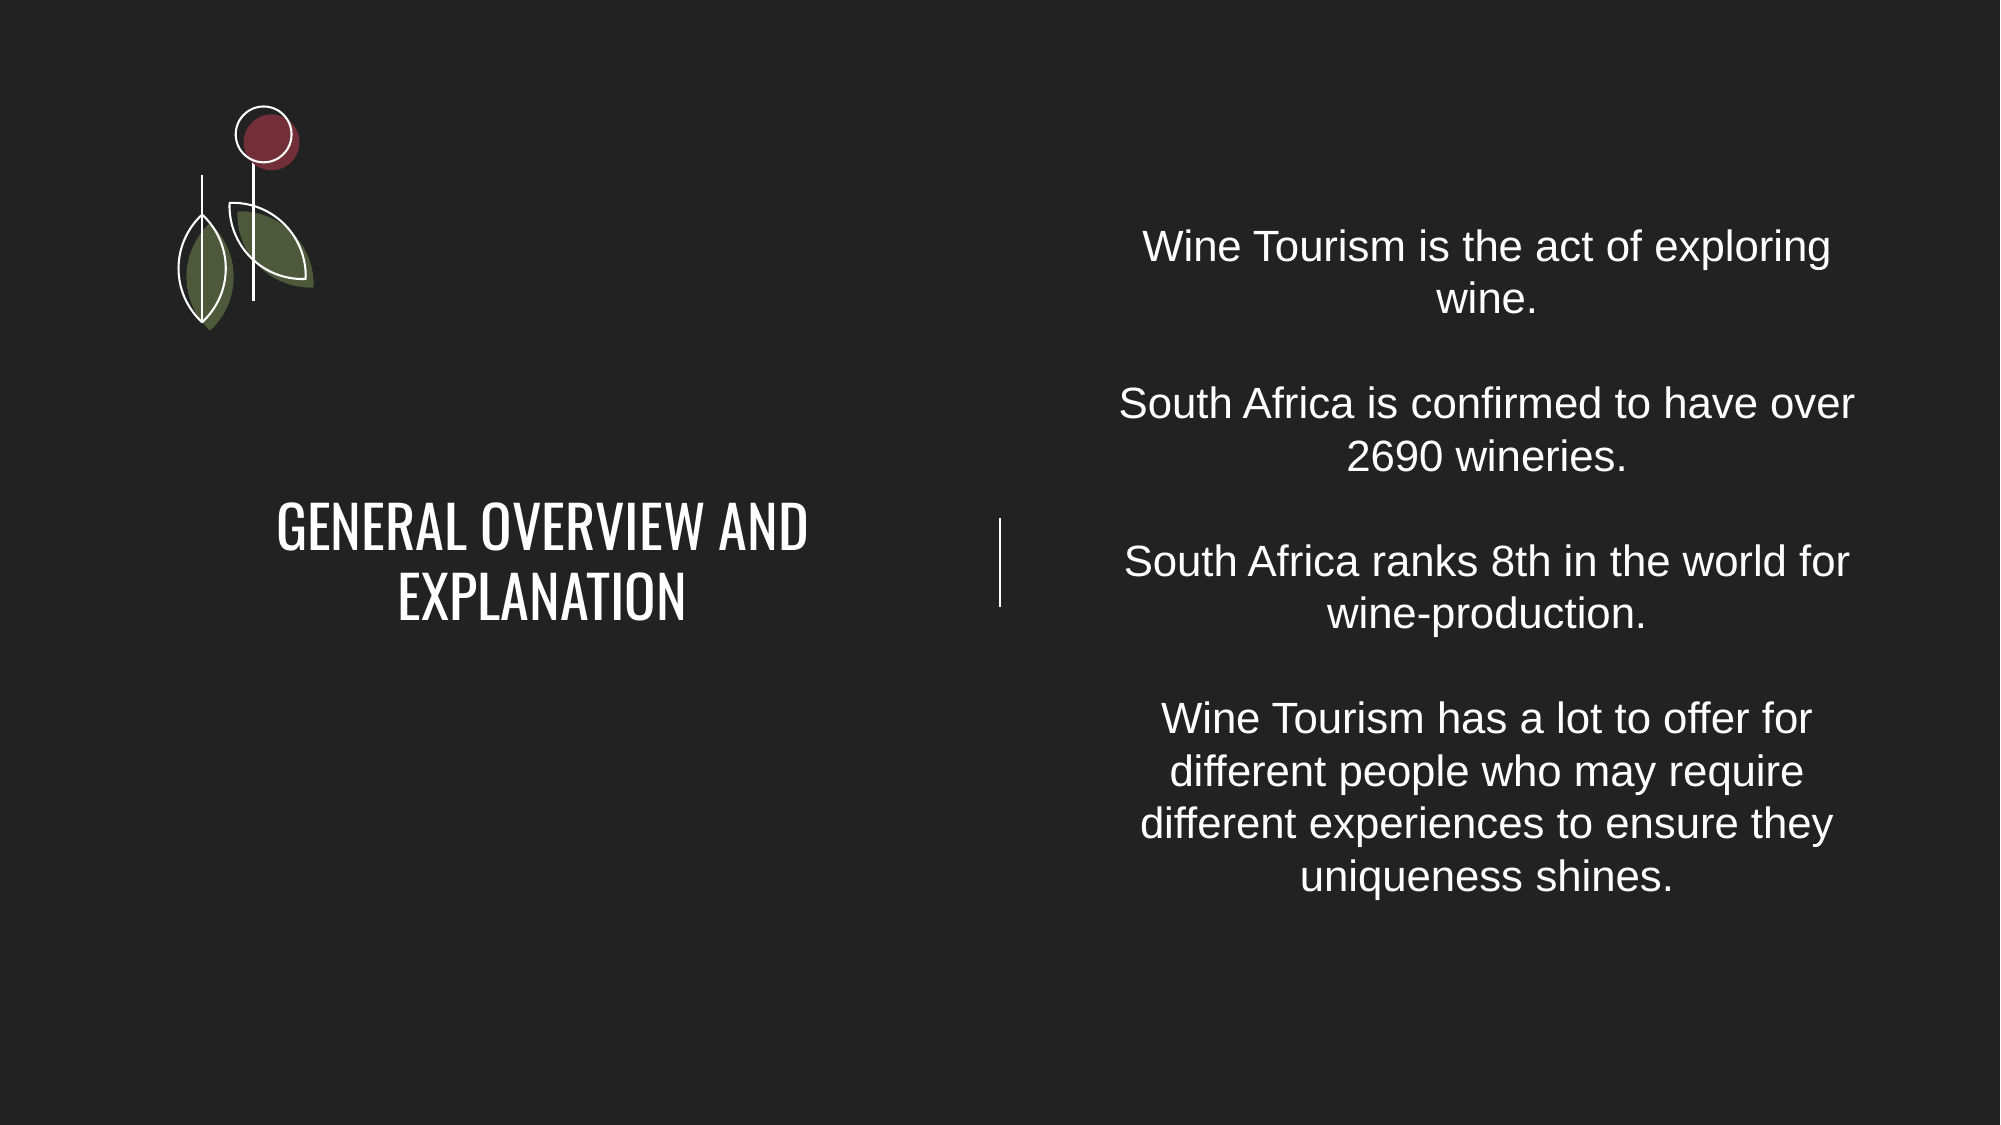

Wine Tourism is the act of exploring wine.

South Africa is confirmed to have over 2690 wineries.

South Africa ranks 8th in the world for wine-production.

Wine Tourism has a lot to offer for different people who may require different experiences to ensure they uniqueness shines.
# GENERAL OVERVIEW AND EXPLANATION